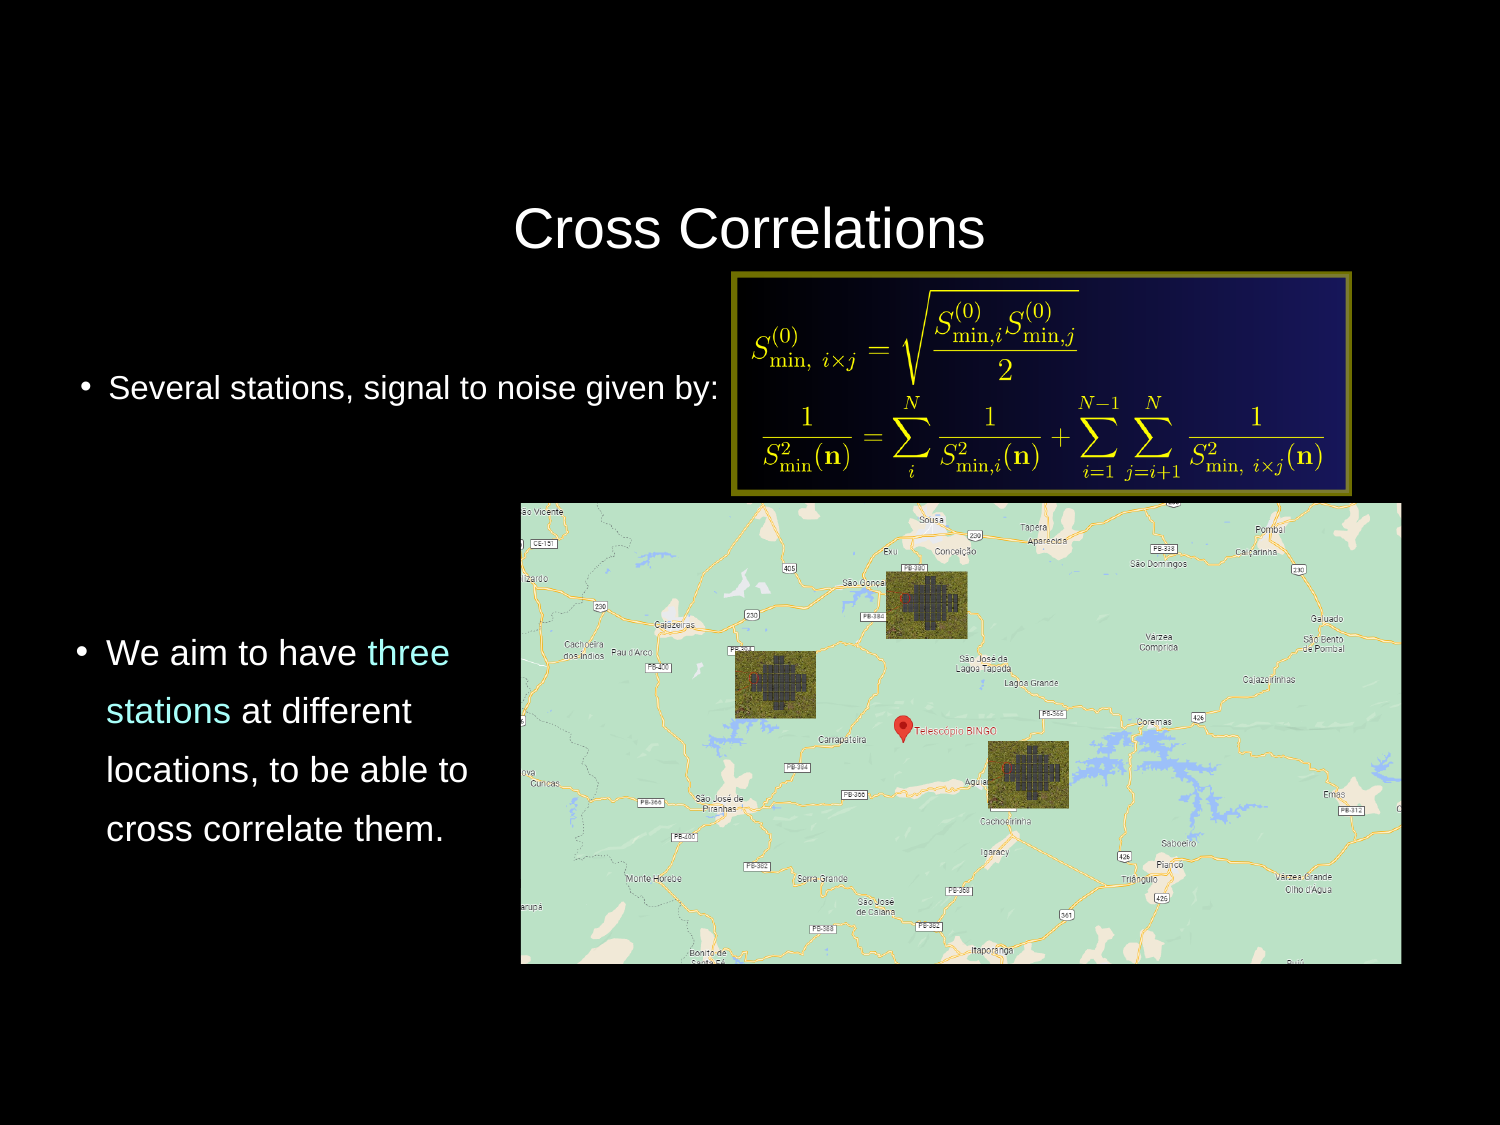

Cross Correlations

Several stations, signal to noise given by:

We aim to have three stations at different locations, to be able to cross correlate them.